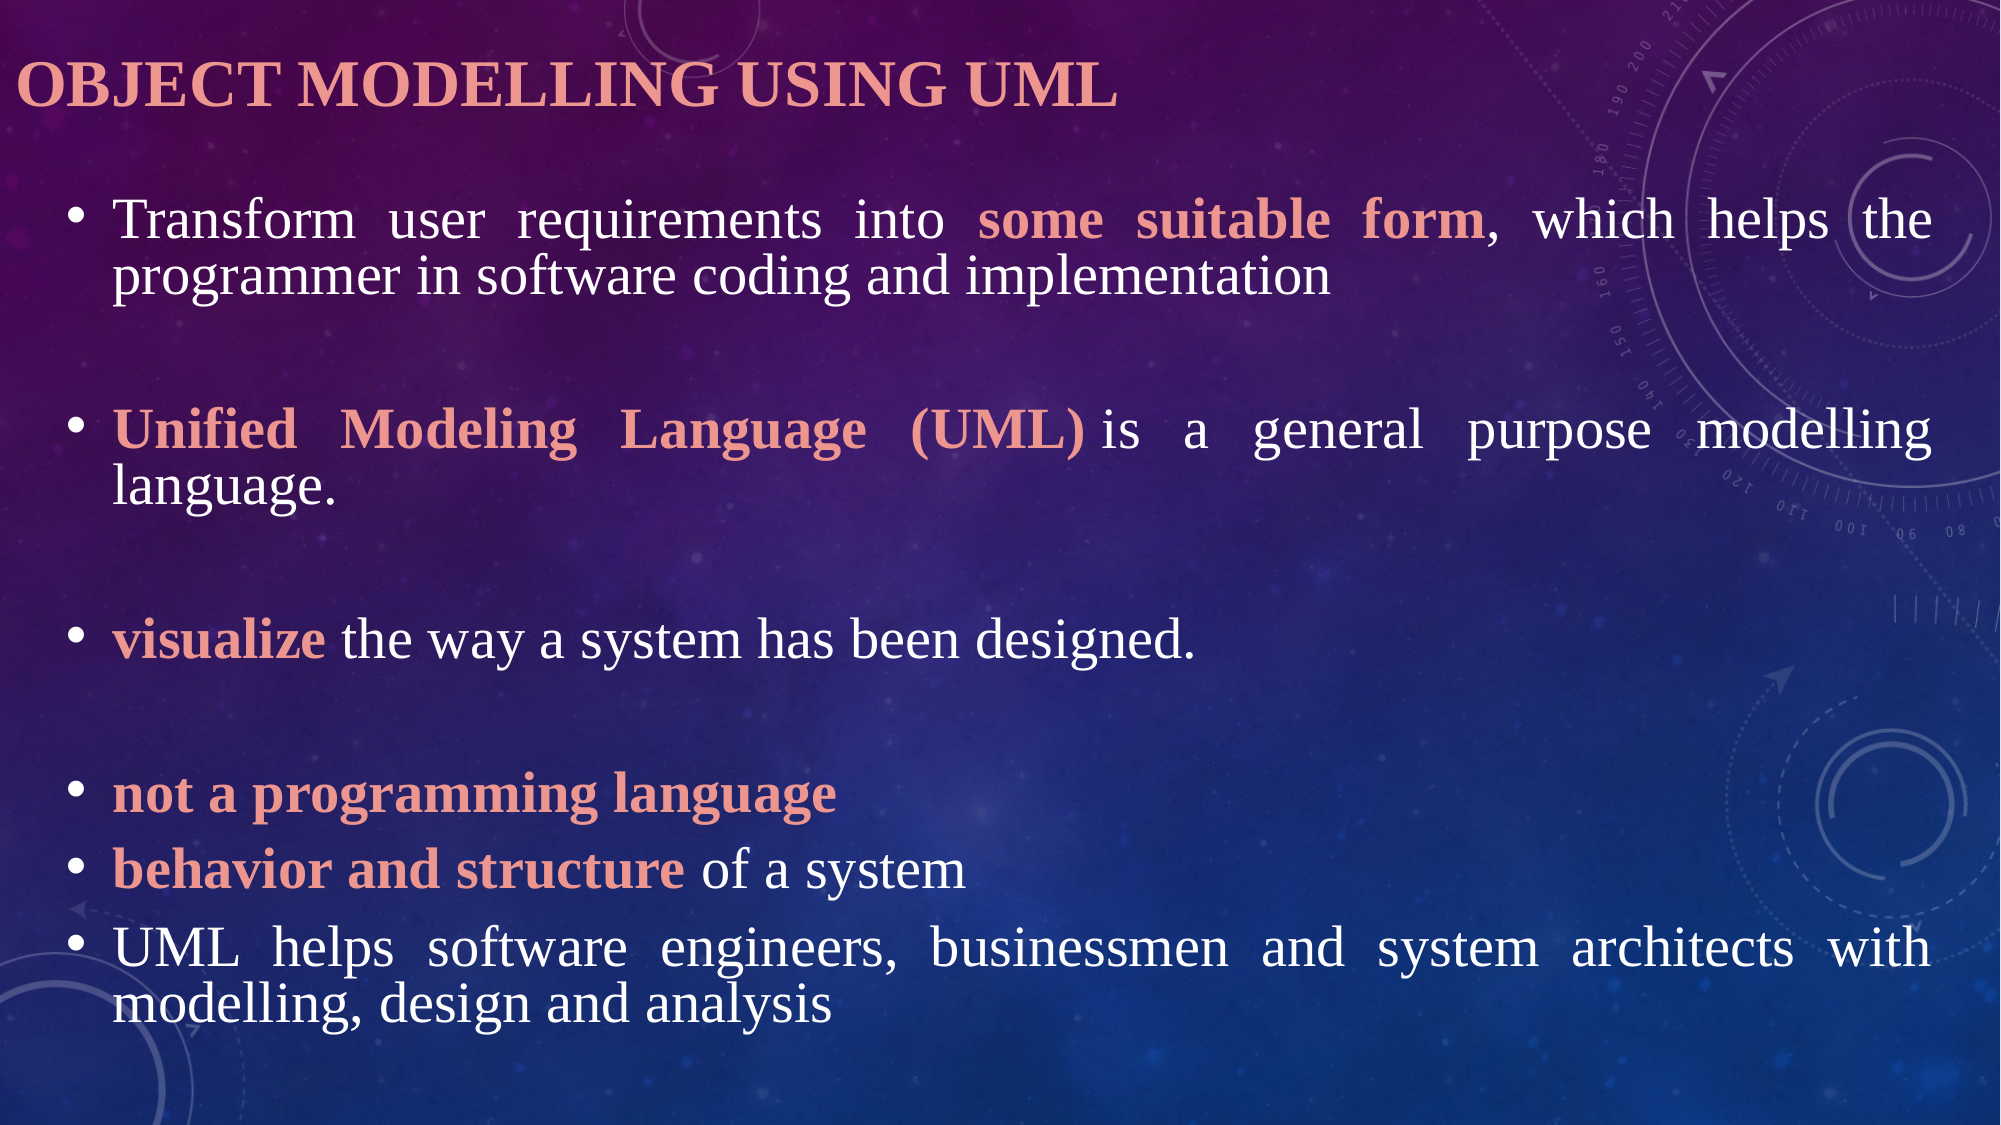

# OBJECT MODELLING USING UML
Transform user requirements into some suitable form, which helps the programmer in software coding and implementation

Unified Modeling Language (UML) is a general purpose modelling language.

visualize the way a system has been designed.

not a programming language
behavior and structure of a system
UML helps software engineers, businessmen and system architects with modelling, design and analysis